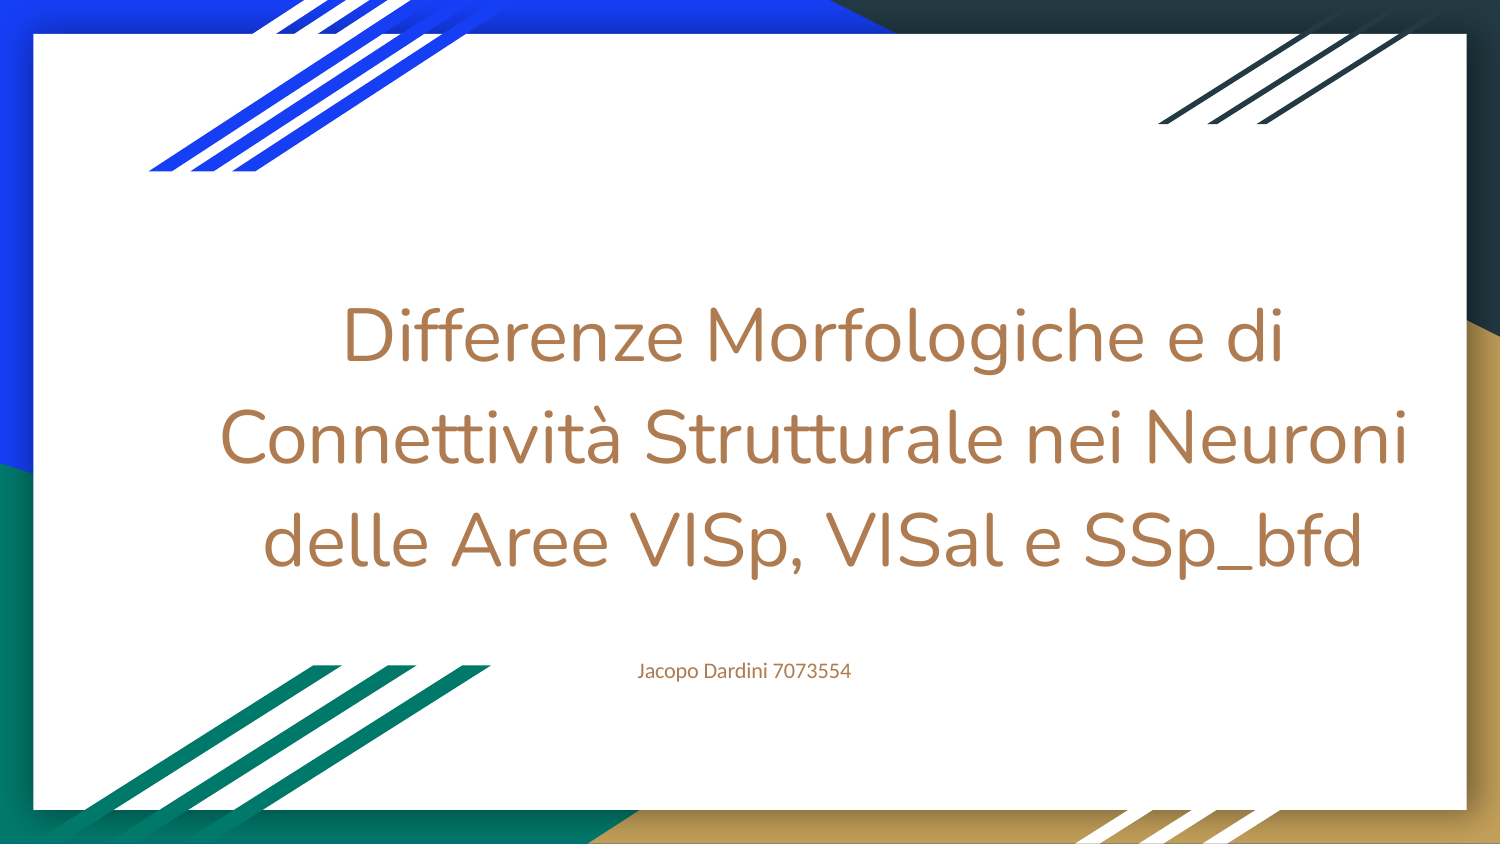

# Differenze Morfologiche e di Connettività Strutturale nei Neuroni delle Aree VISp, VISal e SSp_bfd
Jacopo Dardini 7073554